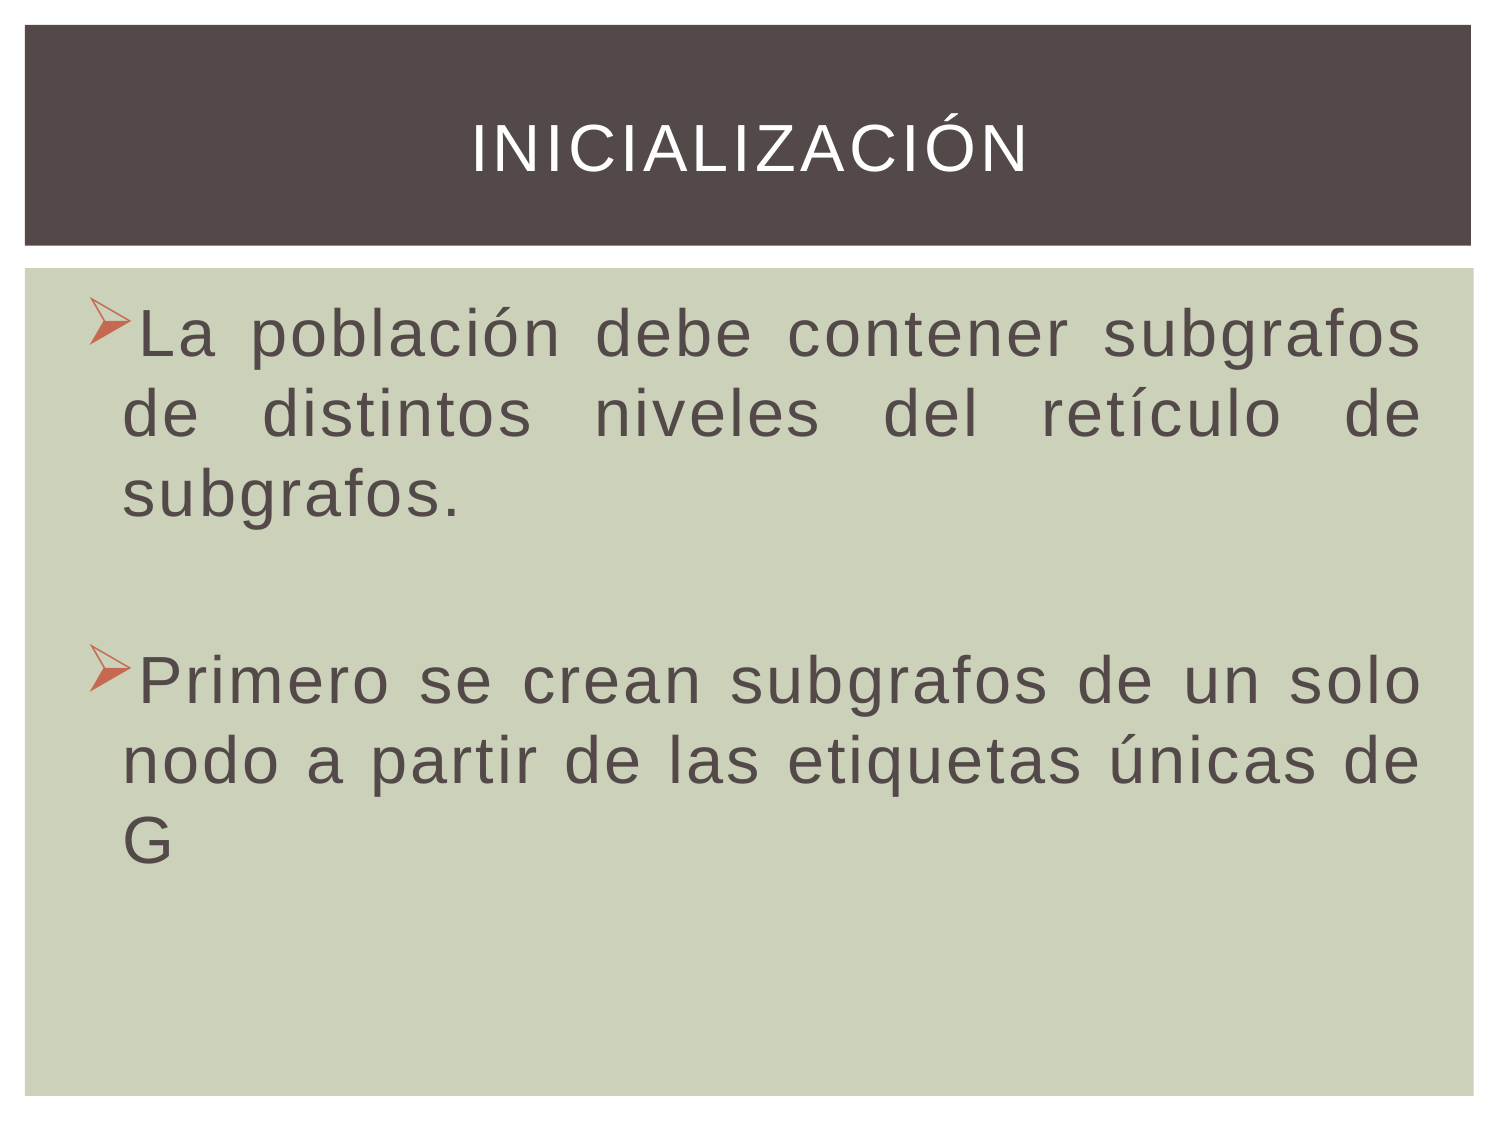

# Inicialización
La población debe contener subgrafos de distintos niveles del retículo de subgrafos.

Primero se crean subgrafos de un solo nodo a partir de las etiquetas únicas de G